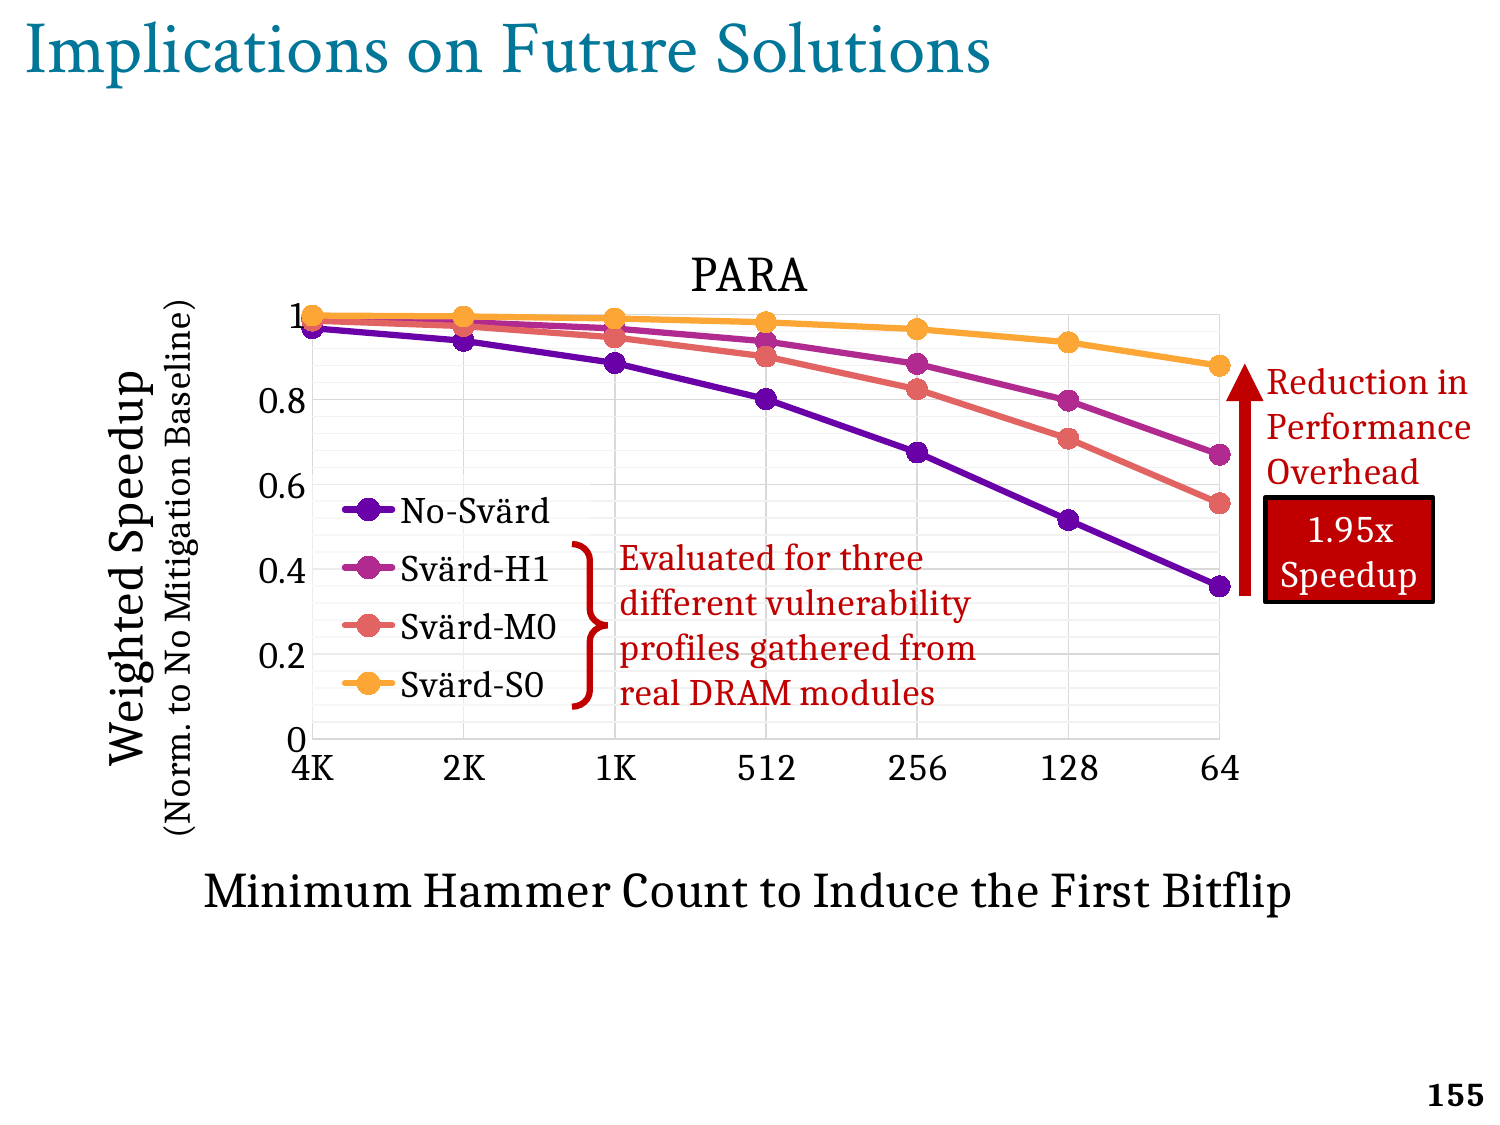

# Implications on Future Solutions

PARA

### Chart

| Category | No-Svärd | Svärd-H1 | Svärd-M0 | Svärd-S0 |
|---|---|---|---|---|
| 4K | 0.9680674194606841 | 0.9915163467200375 | 0.9858422180776514 | 0.9978195199602754 |
| 2K | 0.938194895330088 | 0.9825535262128131 | 0.9728552175996744 | 0.9957406508178495 |
| 1K | 0.8859474328170512 | 0.9674152285729755 | 0.9462365552703995 | 0.9908482729762187 |
| 512 | 0.8009606172692233 | 0.9368667767284978 | 0.9011629305987898 | 0.9819621833212347 |
| 256 | 0.674943877394474 | 0.8837601949086065 | 0.8239250276022432 | 0.9658297842905572 |
| 128 | 0.5156500608686758 | 0.7972943813969714 | 0.7075880533349821 | 0.9347149205188878 |
| 64 | 0.3592363054409951 | 0.6698489610172431 | 0.5551568594537489 | 0.8795447644709508 |
Reduction in Performance Overhead

1.95x
Speedup
Weighted Speedup
(Norm. to No Mitigation Baseline)
Evaluated for three different vulnerability profiles gathered from real DRAM modules

Minimum Hammer Count to Induce the First Bitflip
155